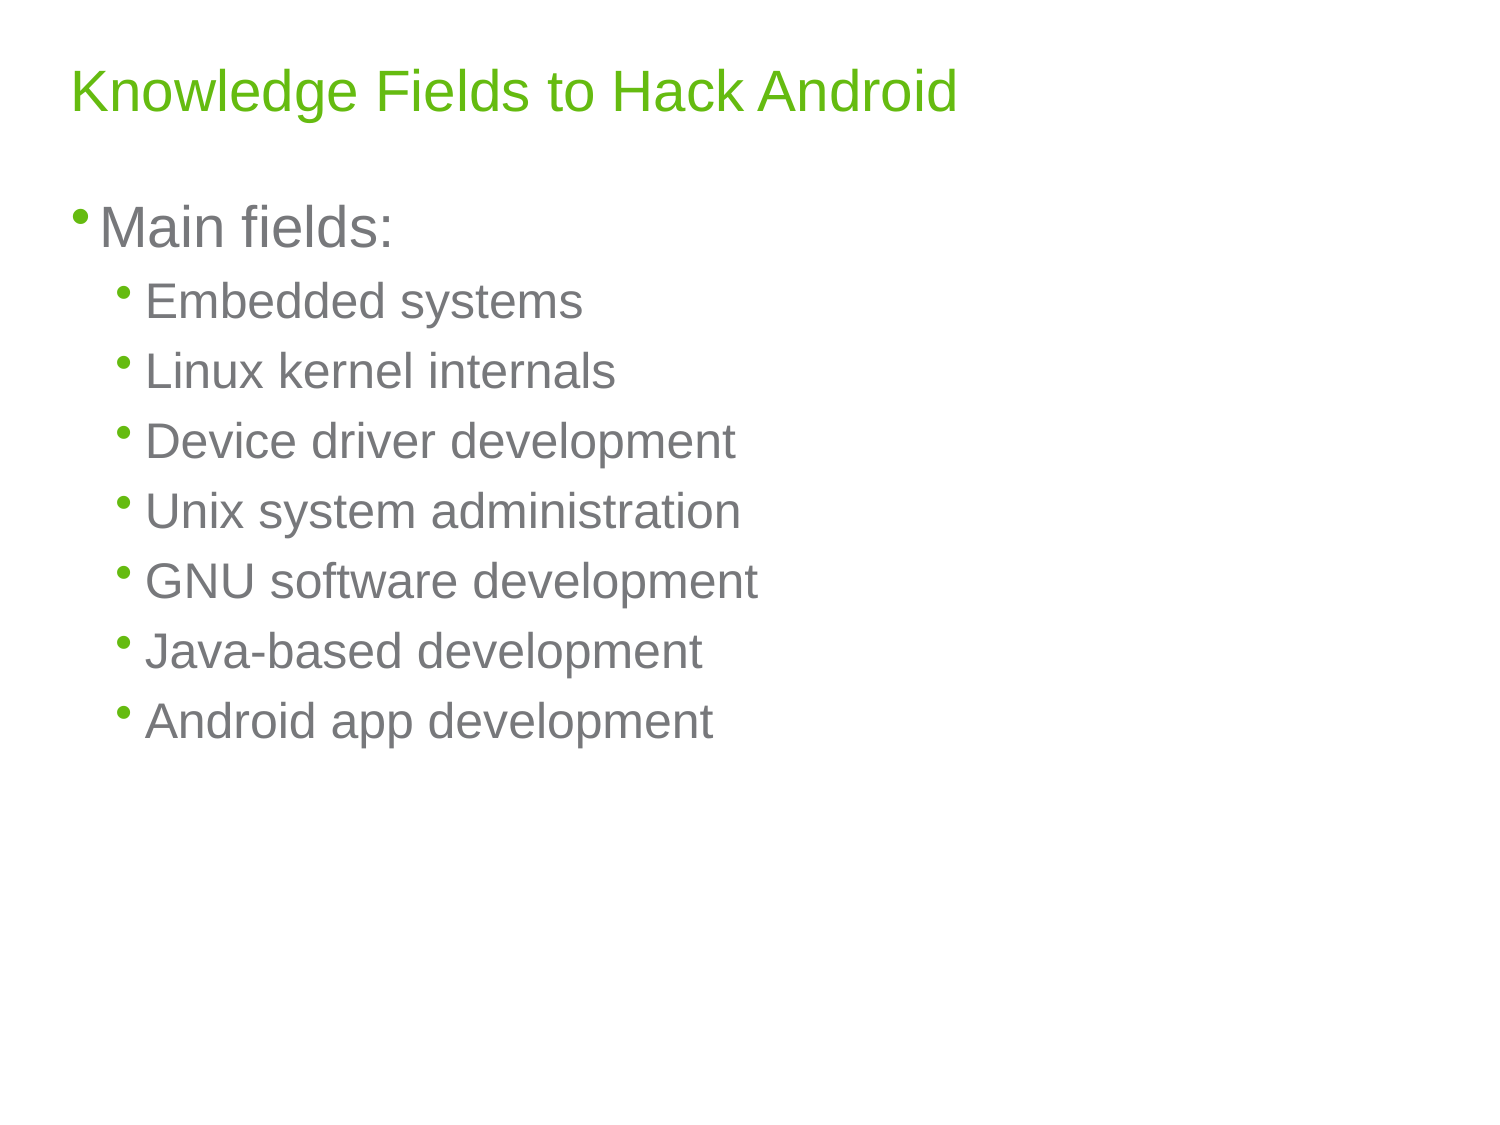

# Knowledge Fields to Hack Android
Main fields:
Embedded systems
Linux kernel internals
Device driver development
Unix system administration
GNU software development
Java-based development
Android app development